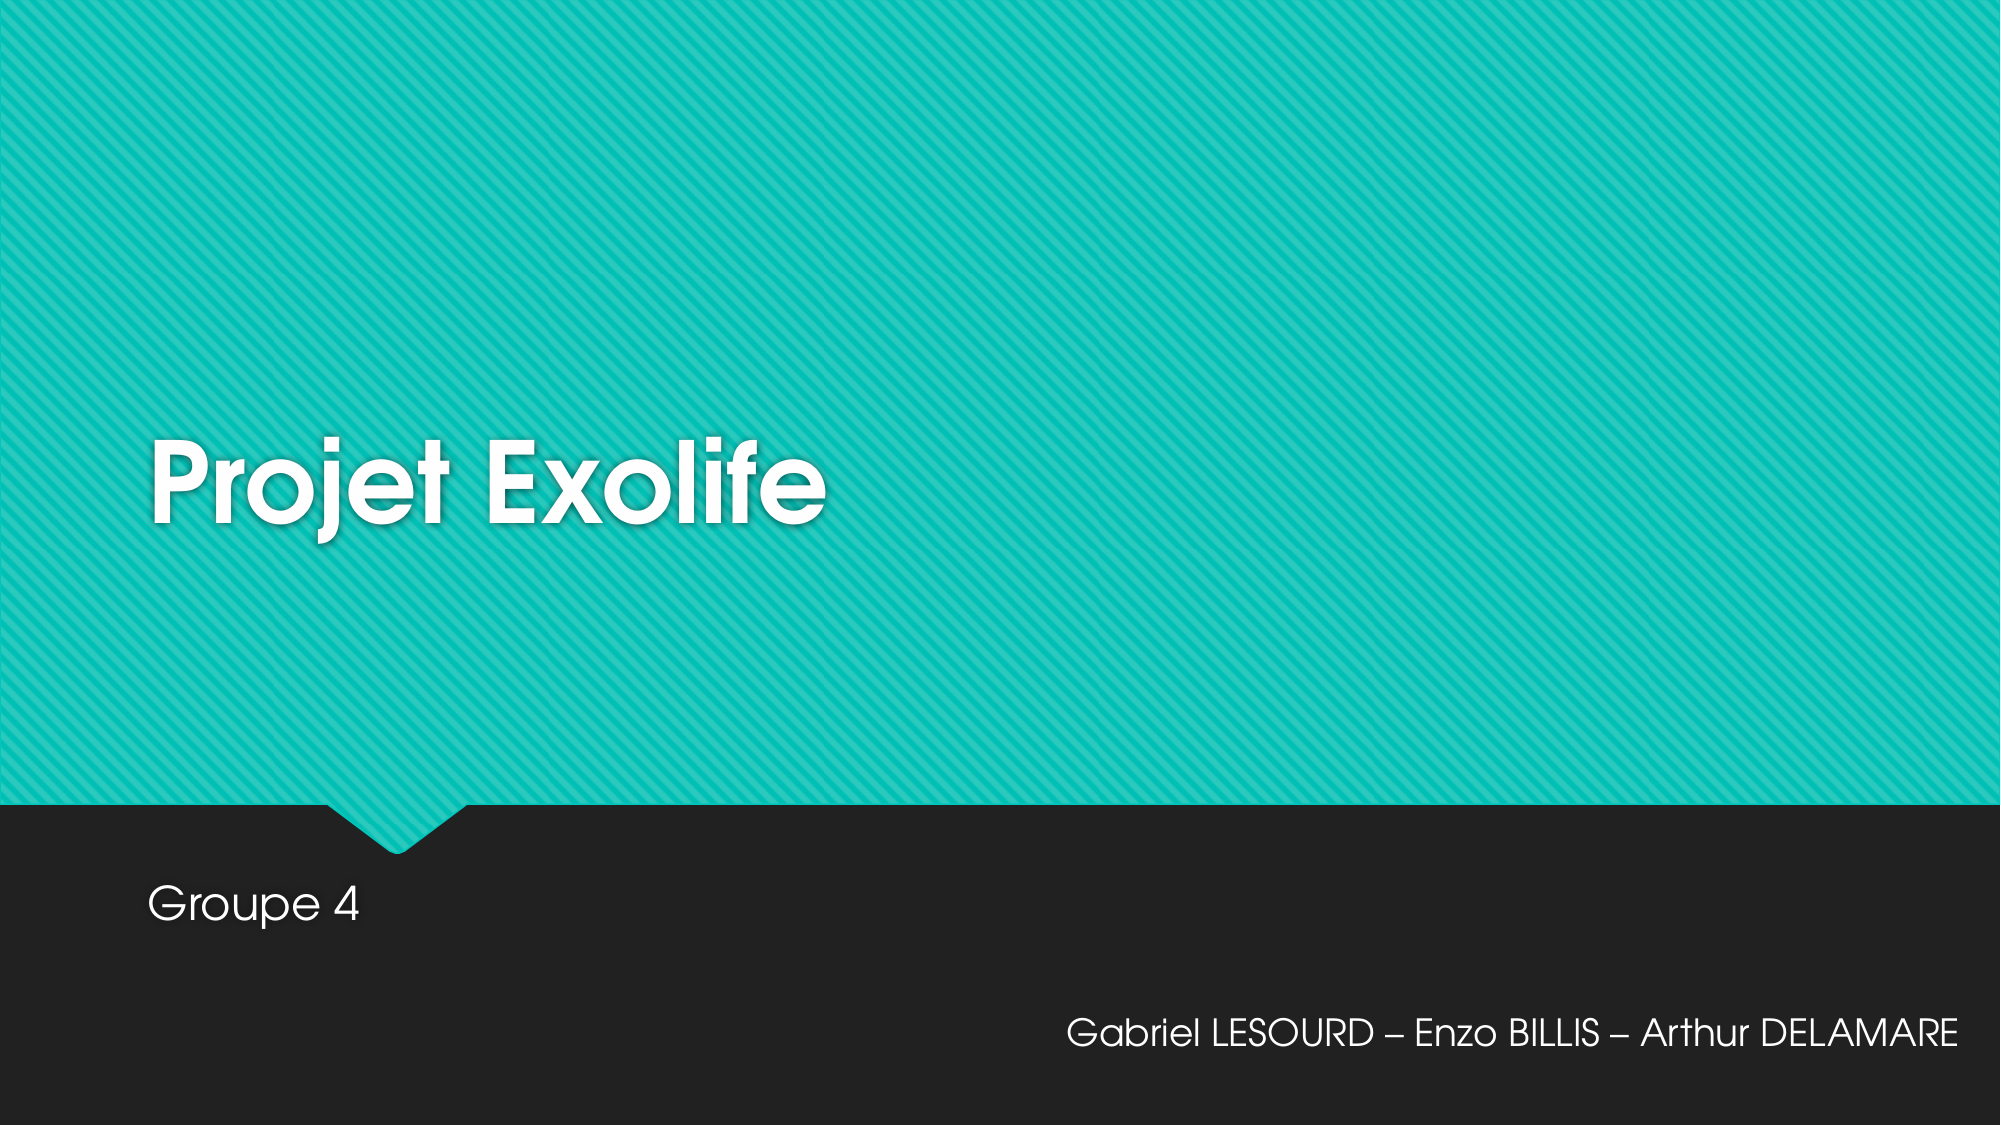

# Projet Exolife
Groupe 4
Gabriel LESOURD – Enzo BILLIS – Arthur DELAMARE